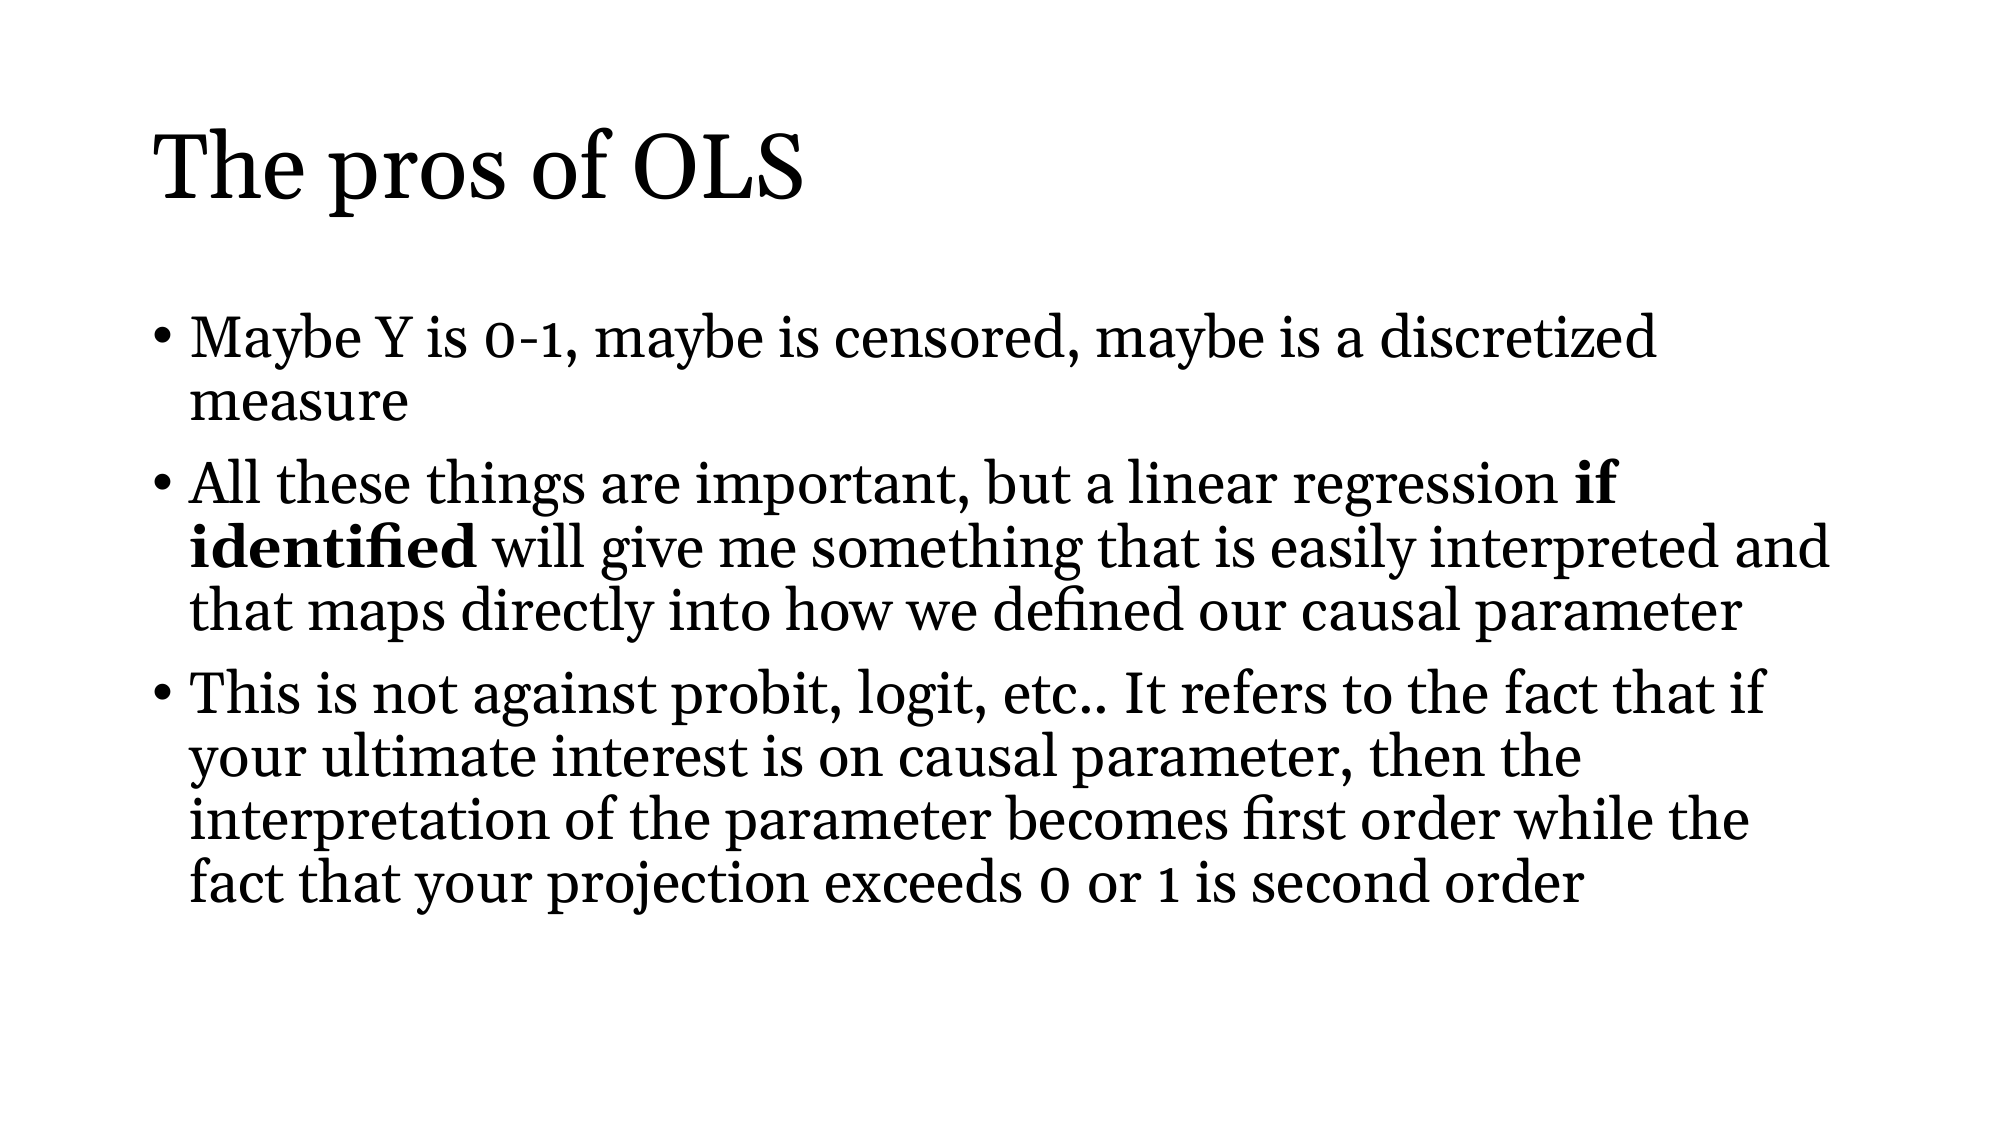

# The pros of OLS
Maybe Y is 0-1, maybe is censored, maybe is a discretized measure
All these things are important, but a linear regression if identified will give me something that is easily interpreted and that maps directly into how we defined our causal parameter
This is not against probit, logit, etc.. It refers to the fact that if your ultimate interest is on causal parameter, then the interpretation of the parameter becomes first order while the fact that your projection exceeds 0 or 1 is second order